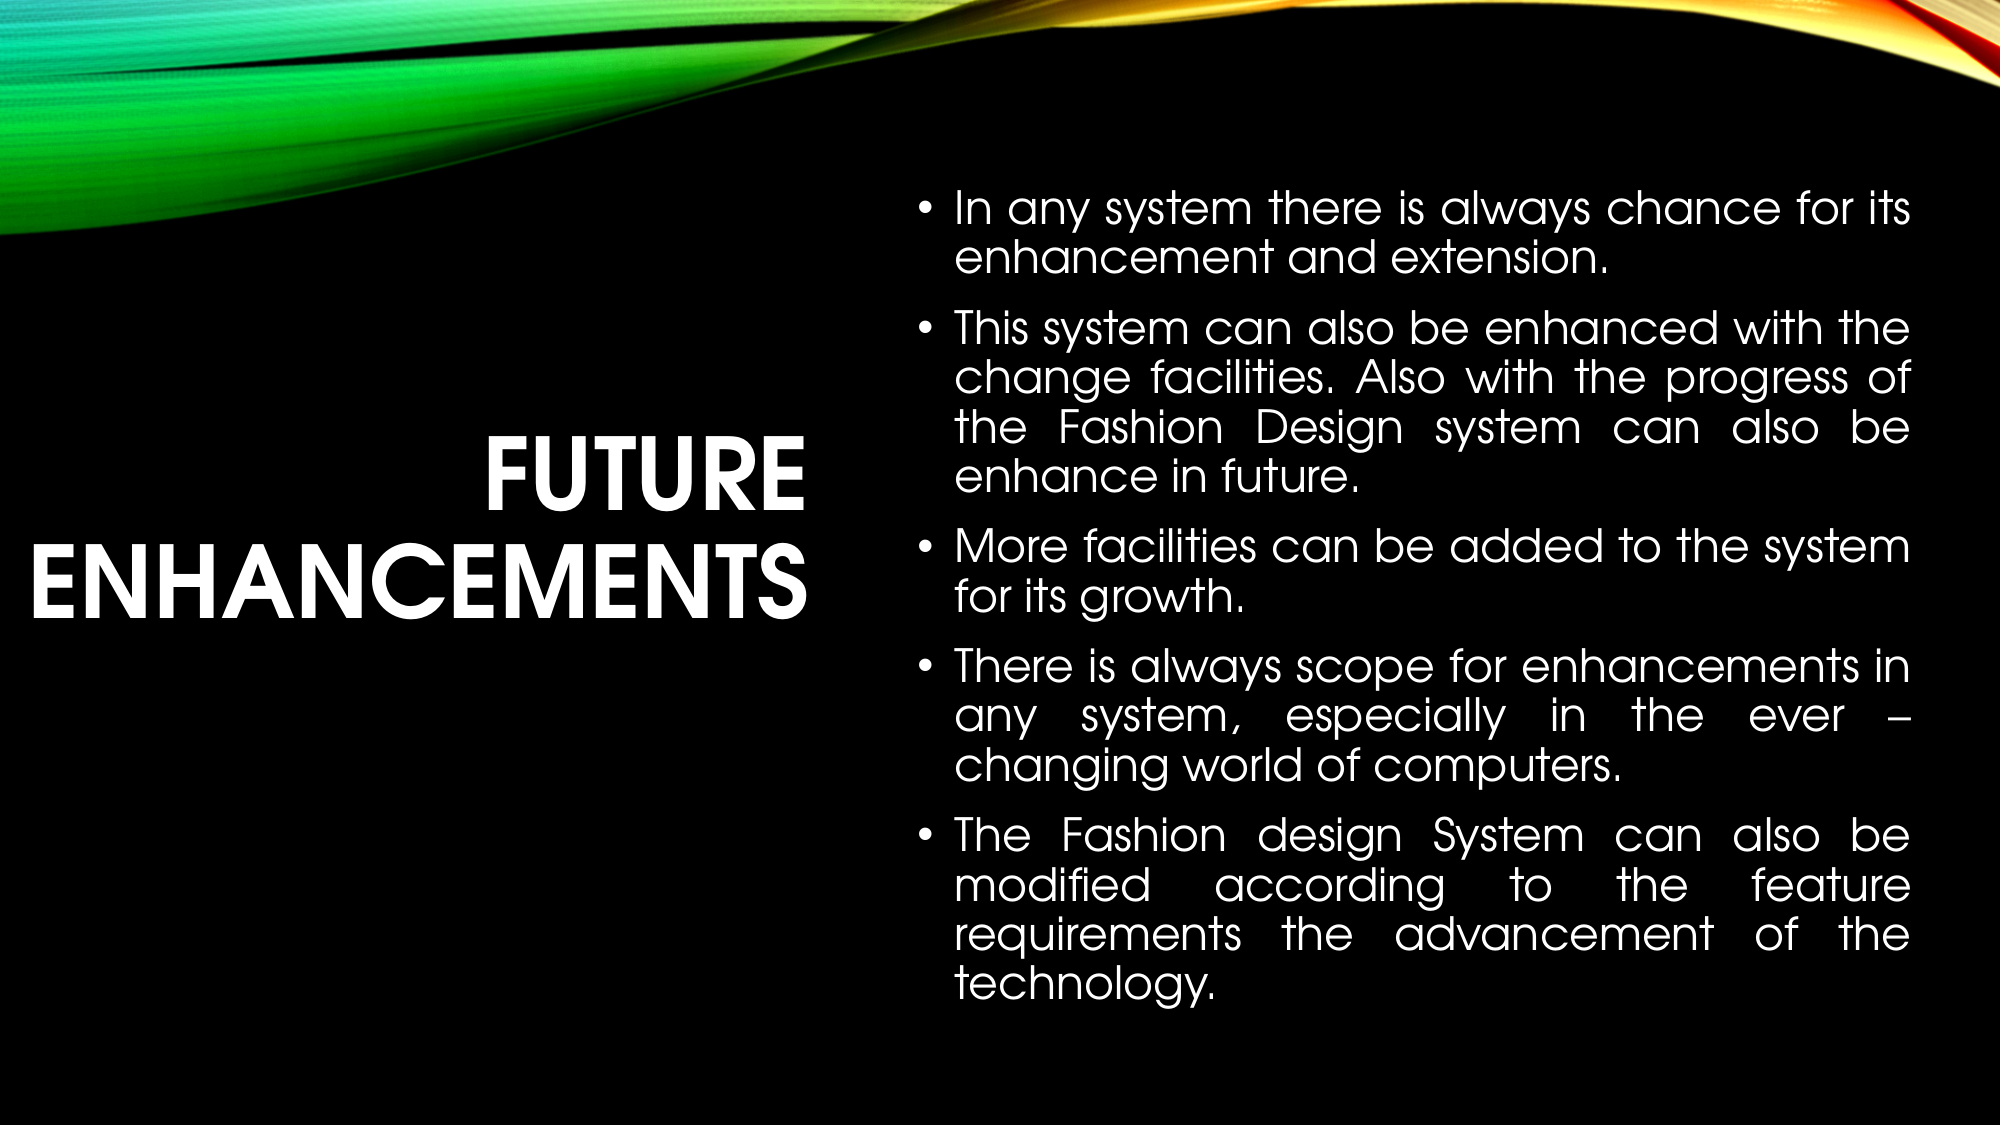

# Future Enhancements
In any system there is always chance for its enhancement and extension.
This system can also be enhanced with the change facilities. Also with the progress of the Fashion Design system can also be enhance in future.
More facilities can be added to the system for its growth.
There is always scope for enhancements in any system, especially in the ever –changing world of computers.
The Fashion design System can also be modified according to the feature requirements the advancement of the technology.